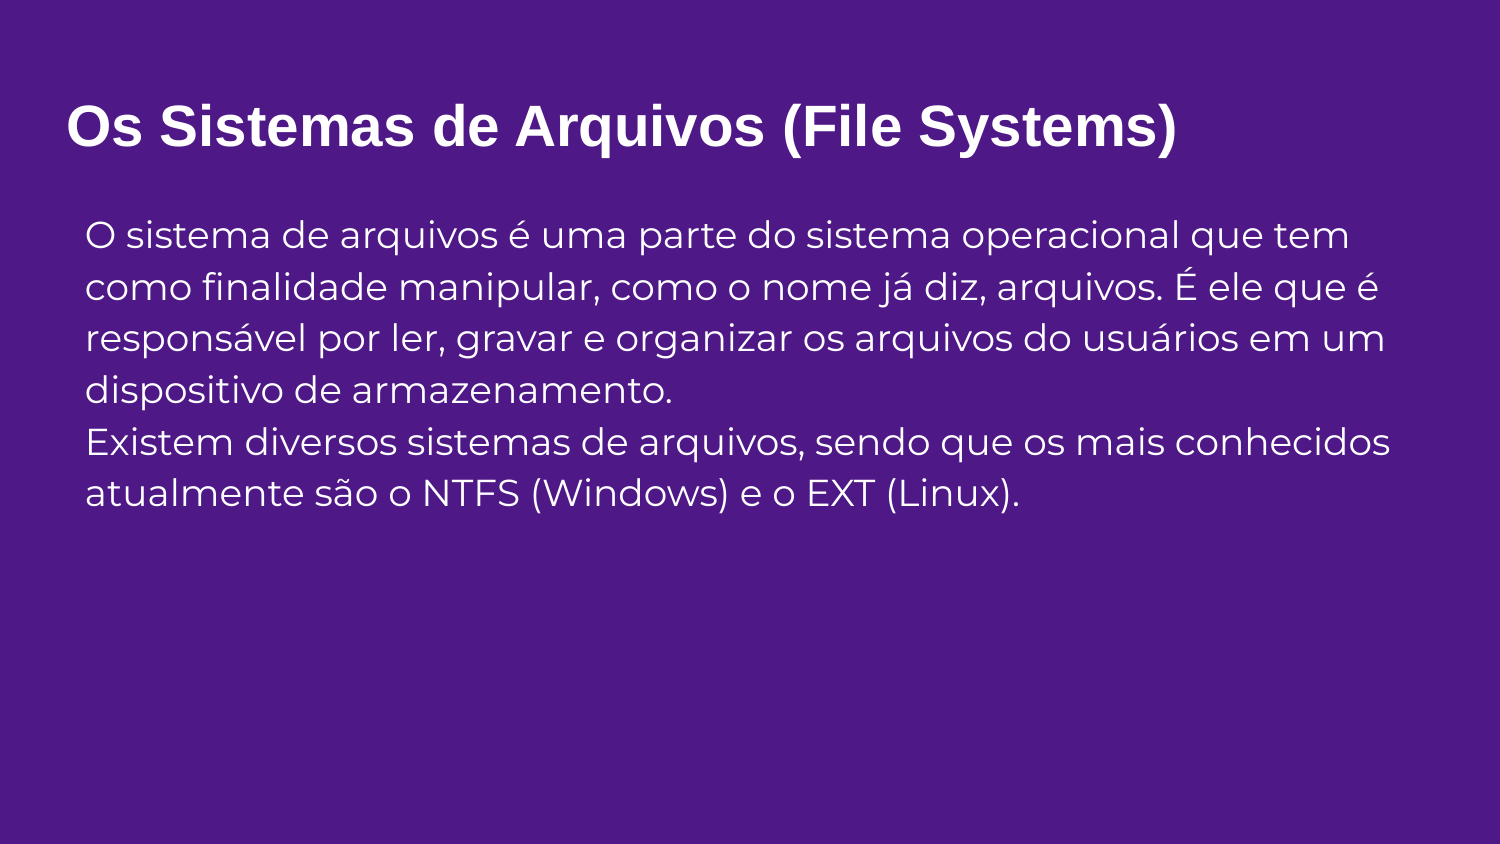

# Os Sistemas de Arquivos (File Systems)
O sistema de arquivos é uma parte do sistema operacional que tem como finalidade manipular, como o nome já diz, arquivos. É ele que é responsável por ler, gravar e organizar os arquivos do usuários em um dispositivo de armazenamento.
Existem diversos sistemas de arquivos, sendo que os mais conhecidos atualmente são o NTFS (Windows) e o EXT (Linux).